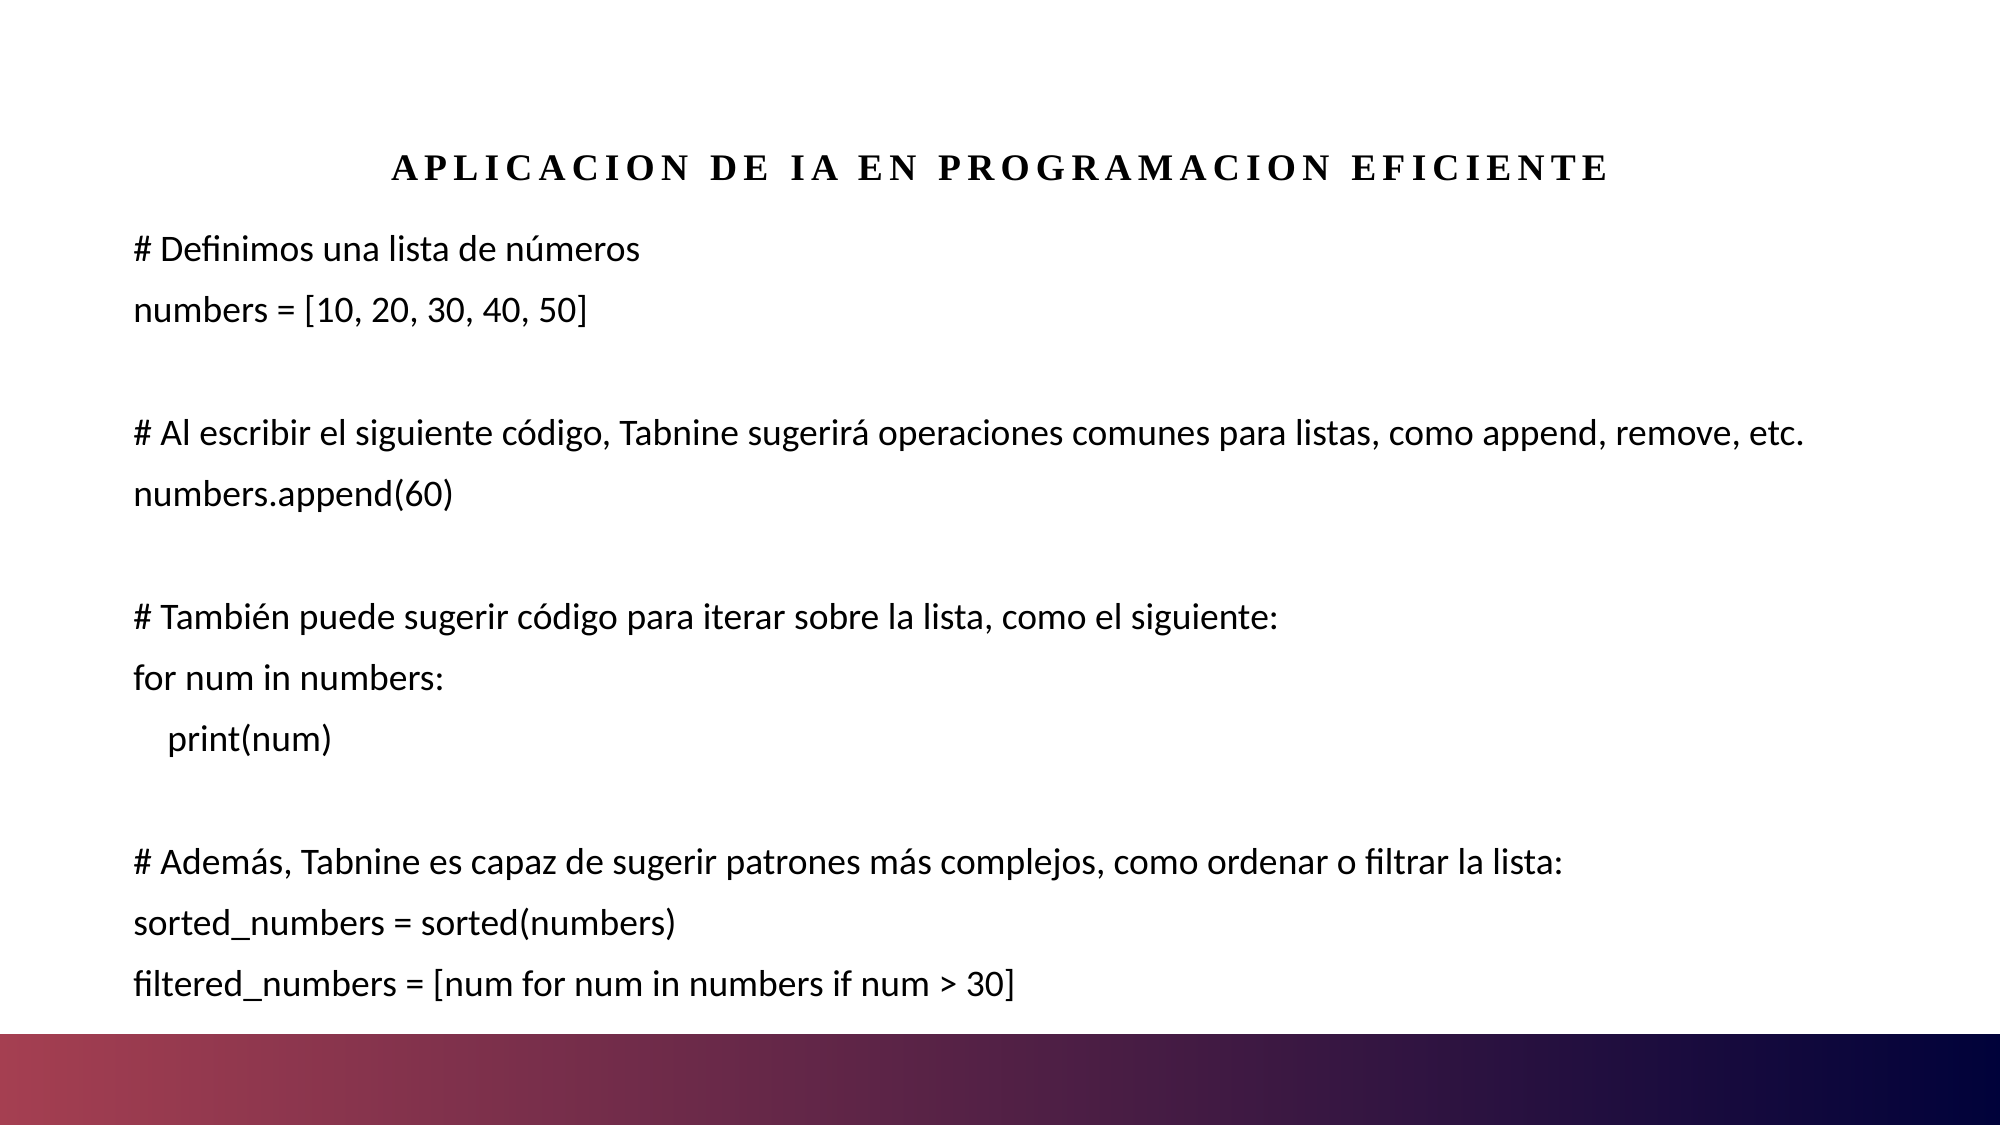

# Aplicacion de IA en programacion eficiente
# Definimos una lista de números
numbers = [10, 20, 30, 40, 50]

# Al escribir el siguiente código, Tabnine sugerirá operaciones comunes para listas, como append, remove, etc.
numbers.append(60)

# También puede sugerir código para iterar sobre la lista, como el siguiente:
for num in numbers:
    print(num)

# Además, Tabnine es capaz de sugerir patrones más complejos, como ordenar o filtrar la lista:
sorted_numbers = sorted(numbers)
filtered_numbers = [num for num in numbers if num > 30]